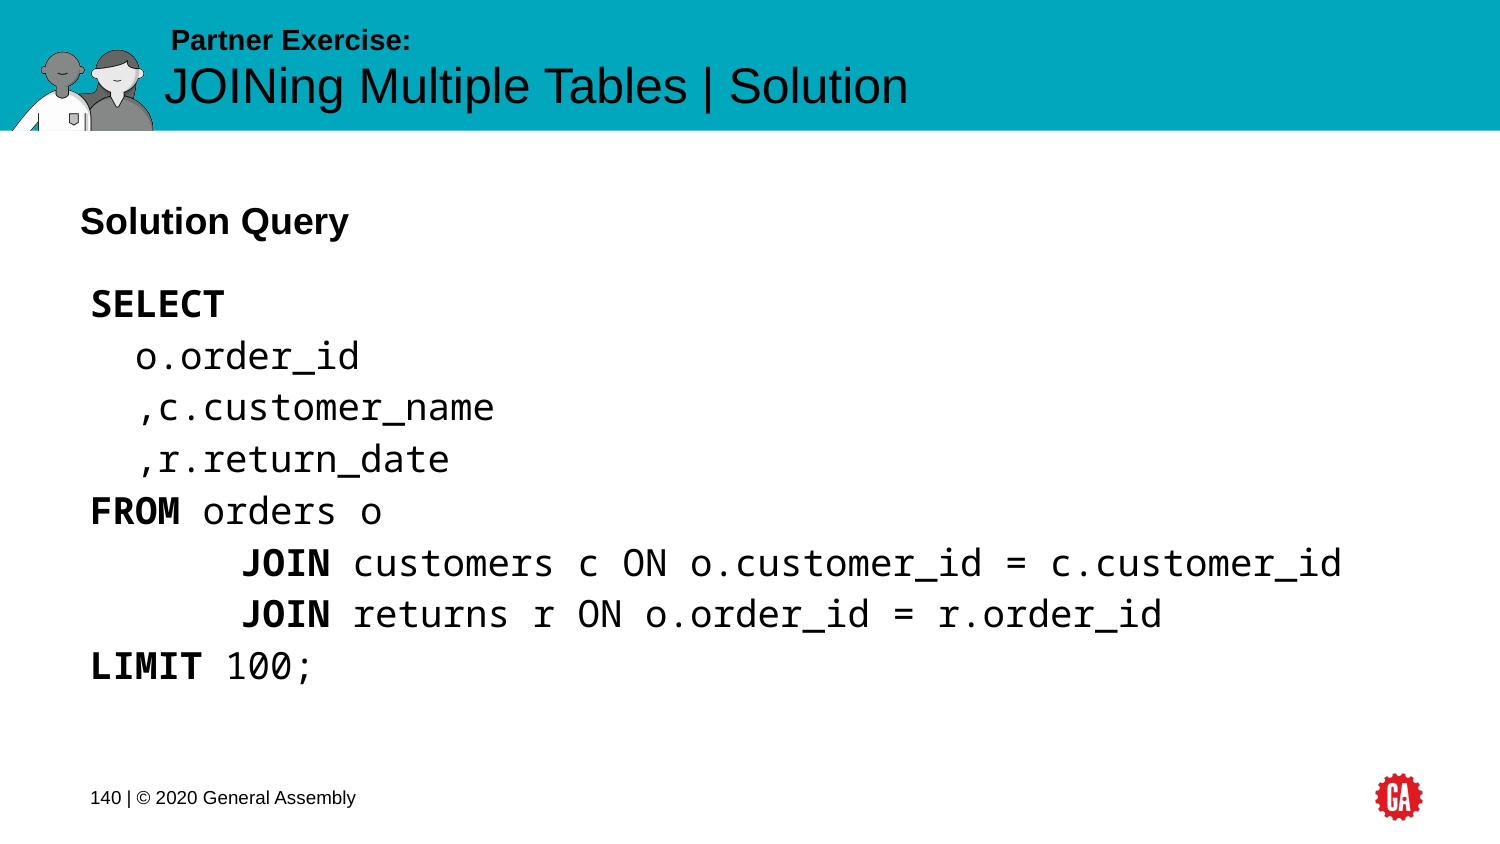

# JOINing Multiple Tables | Solution
Solution Query
SELECT
  o.order_id
  ,c.customer_name
  ,r.return_date
FROM orders o
	JOIN customers c ON o.customer_id = c.customer_id
	JOIN returns r ON o.order_id = r.order_id
LIMIT 100;

140 | © 2020 General Assembly